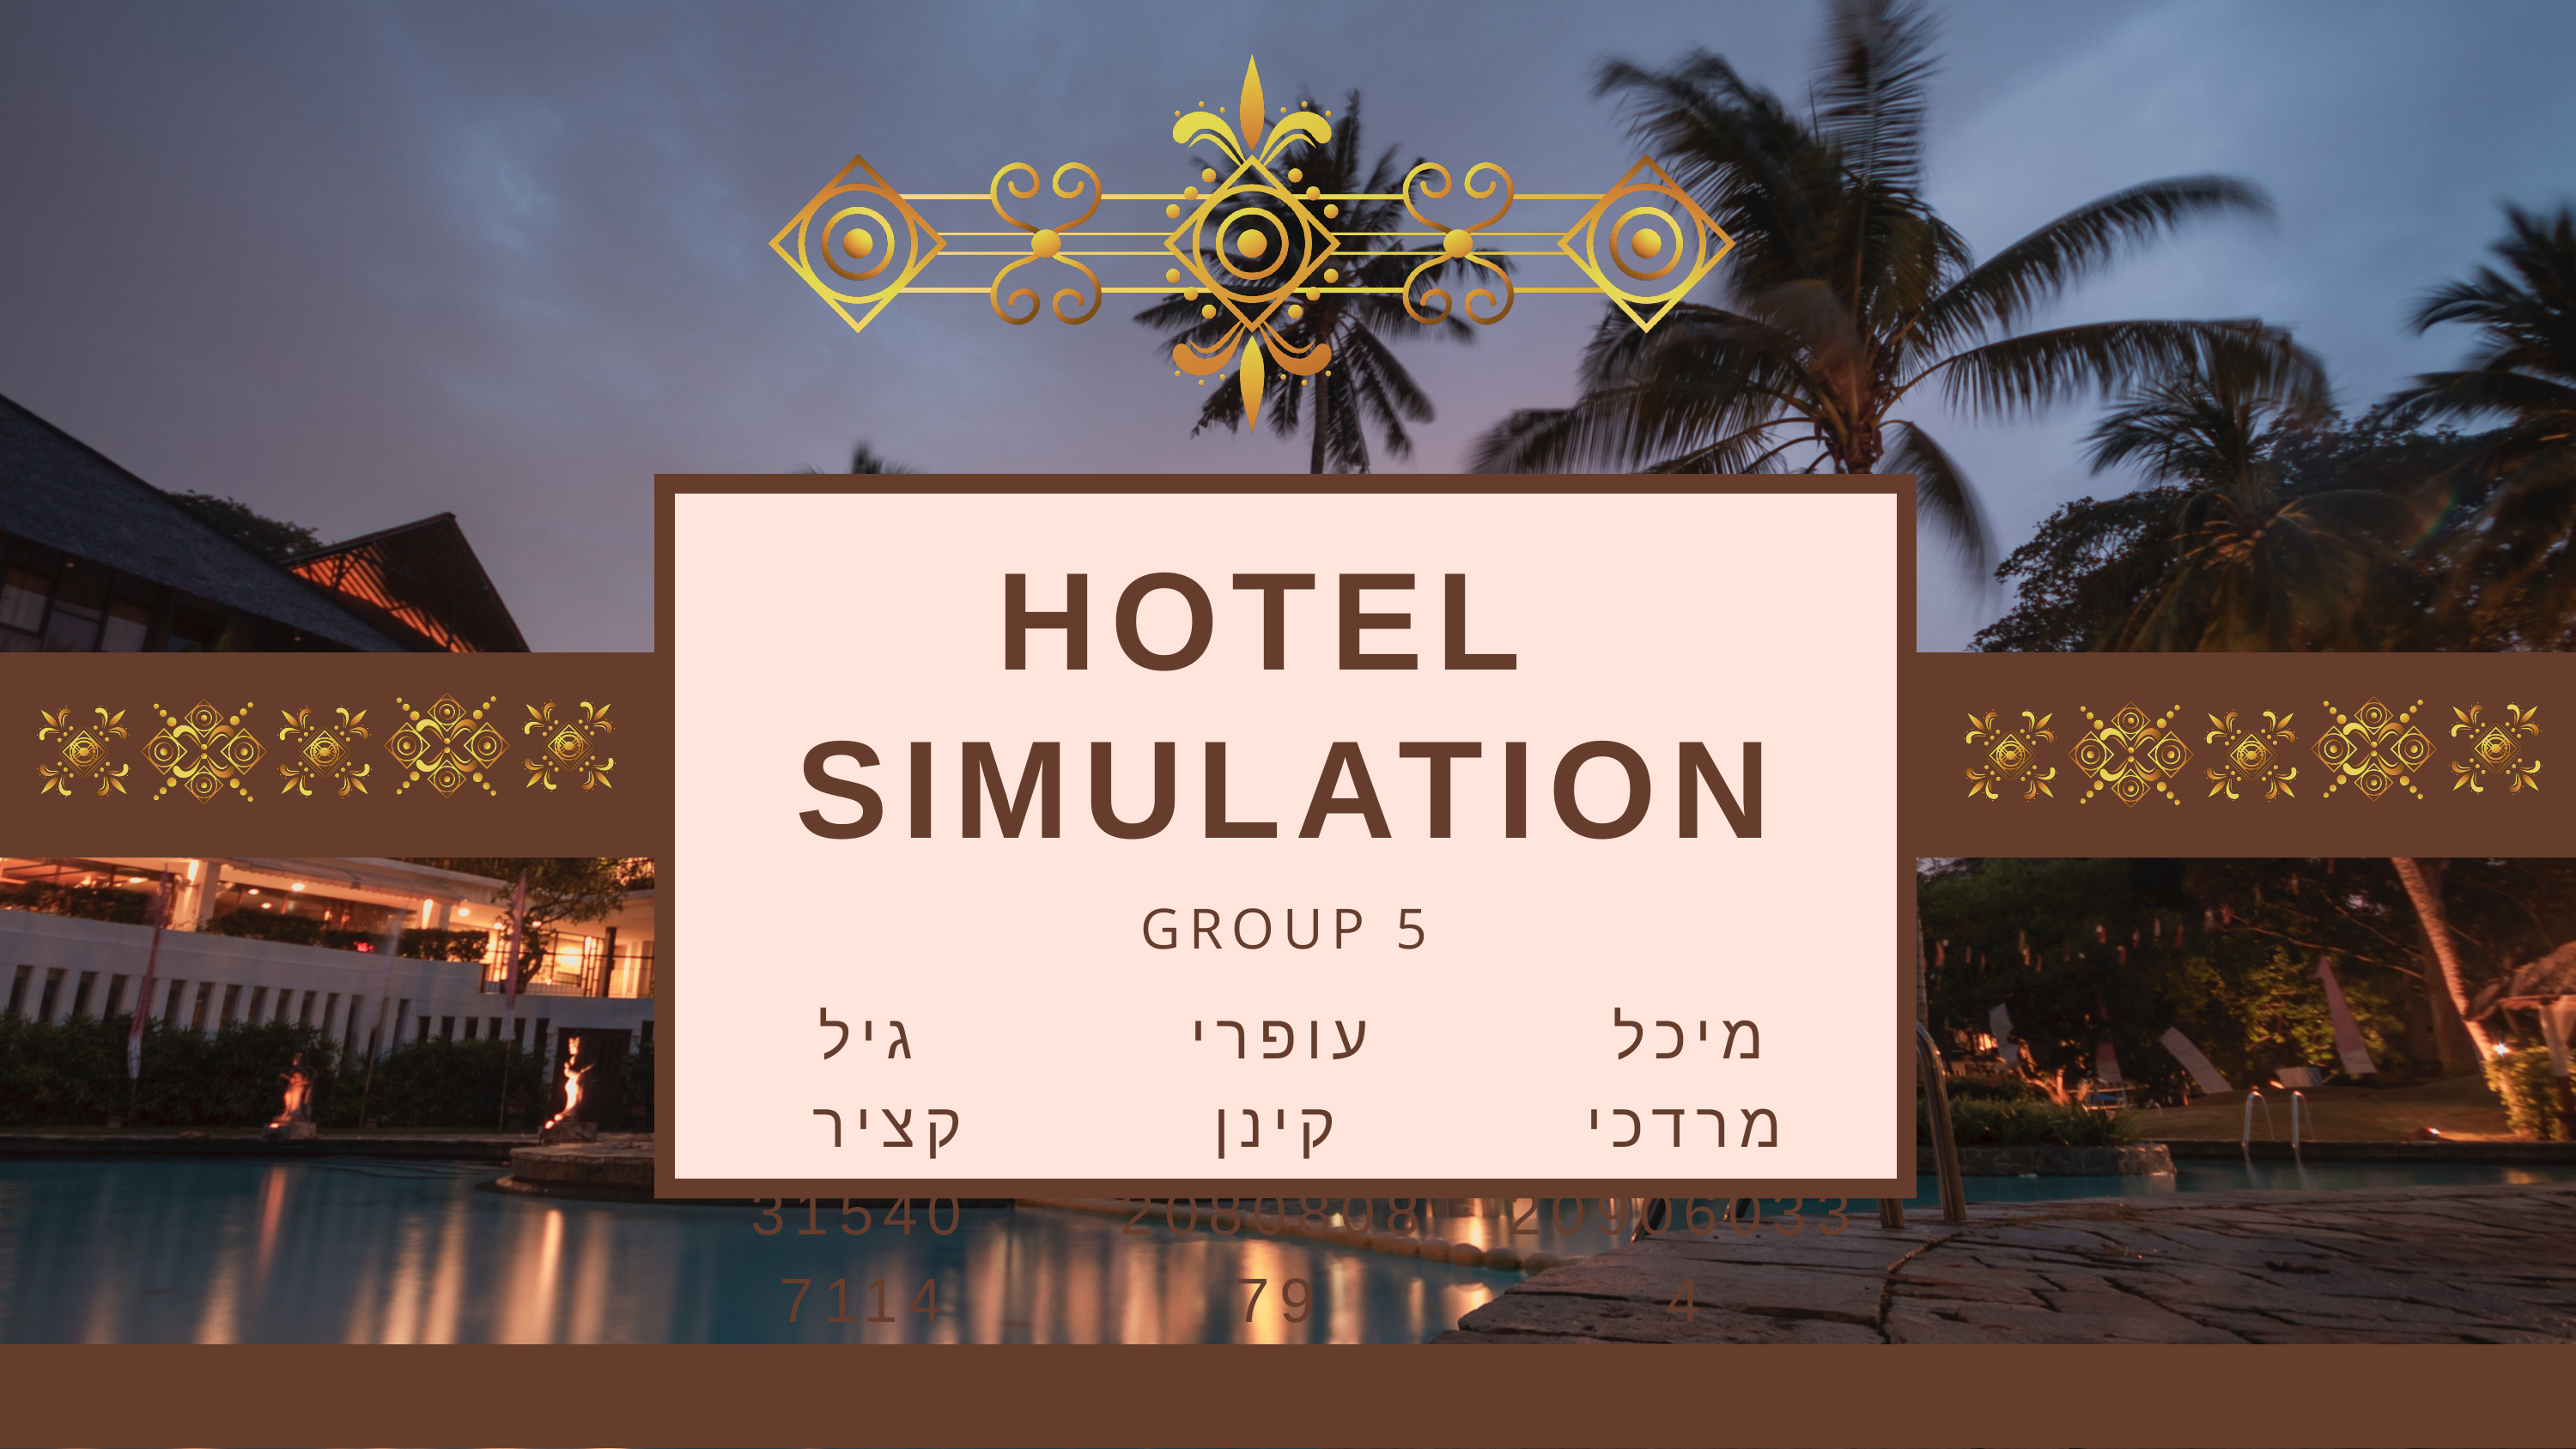

HOTEL
SIMULATION

GROUP 5
גיל קציר
315407114
עופרי קינן
208080879
מיכל מרדכי
209060334